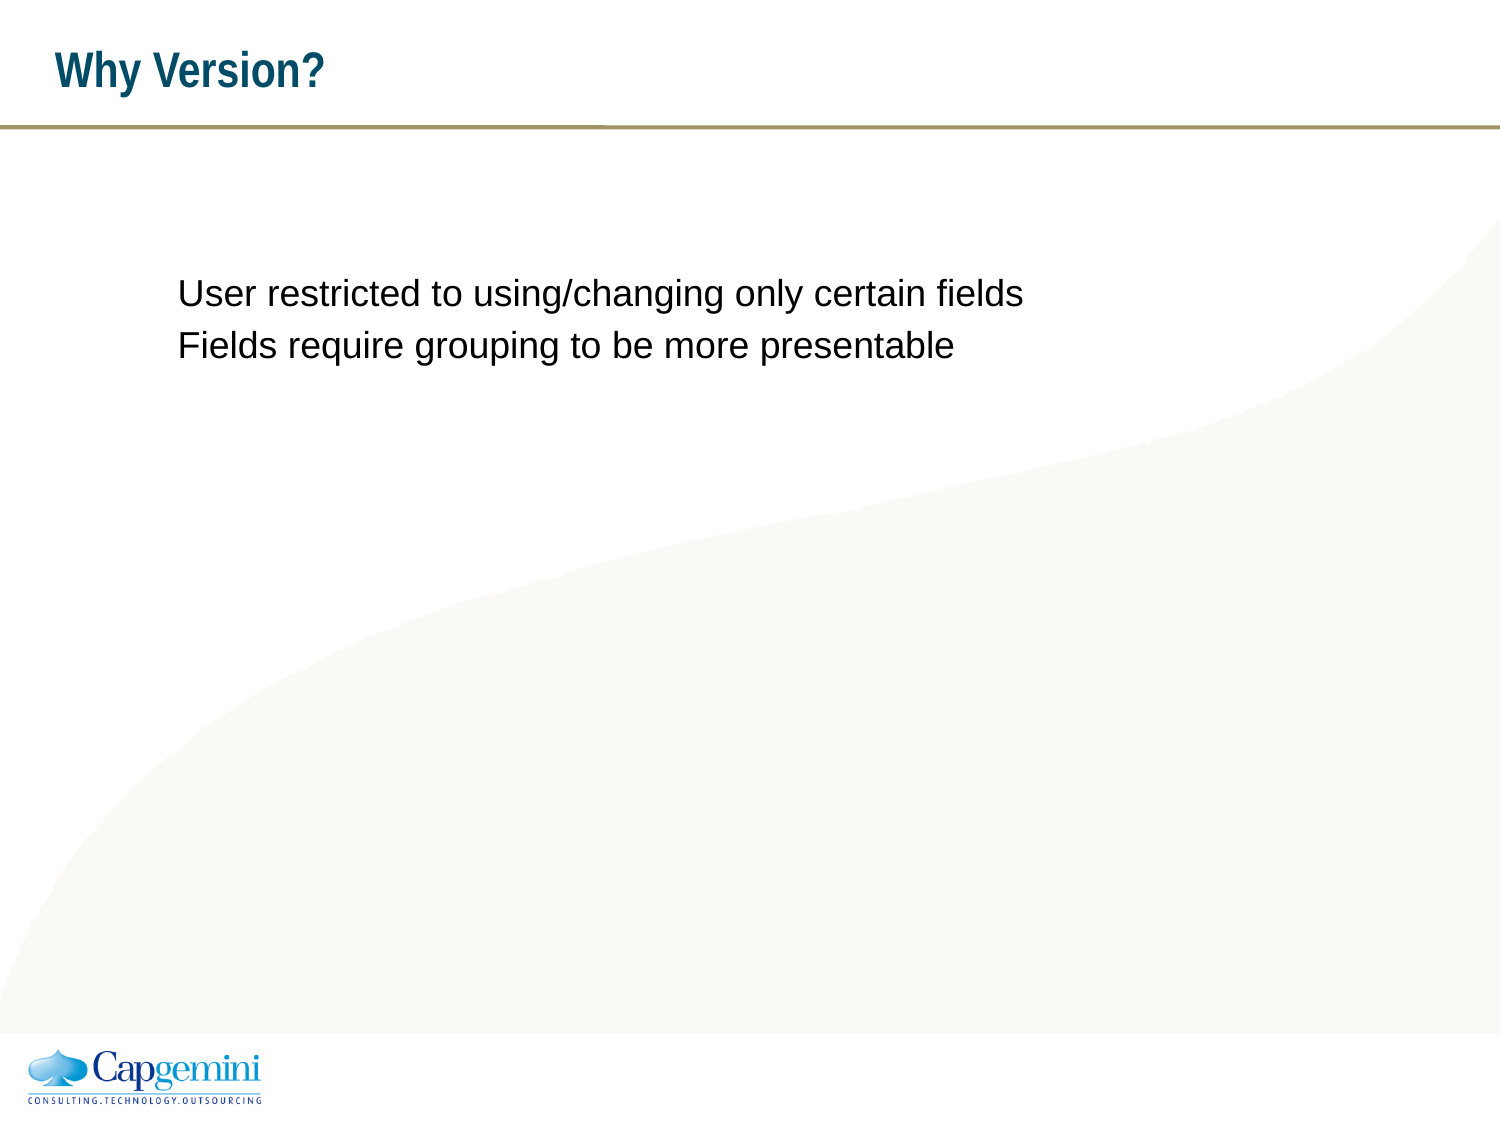

# Why Version?
User restricted to using/changing only certain fields
Fields require grouping to be more presentable